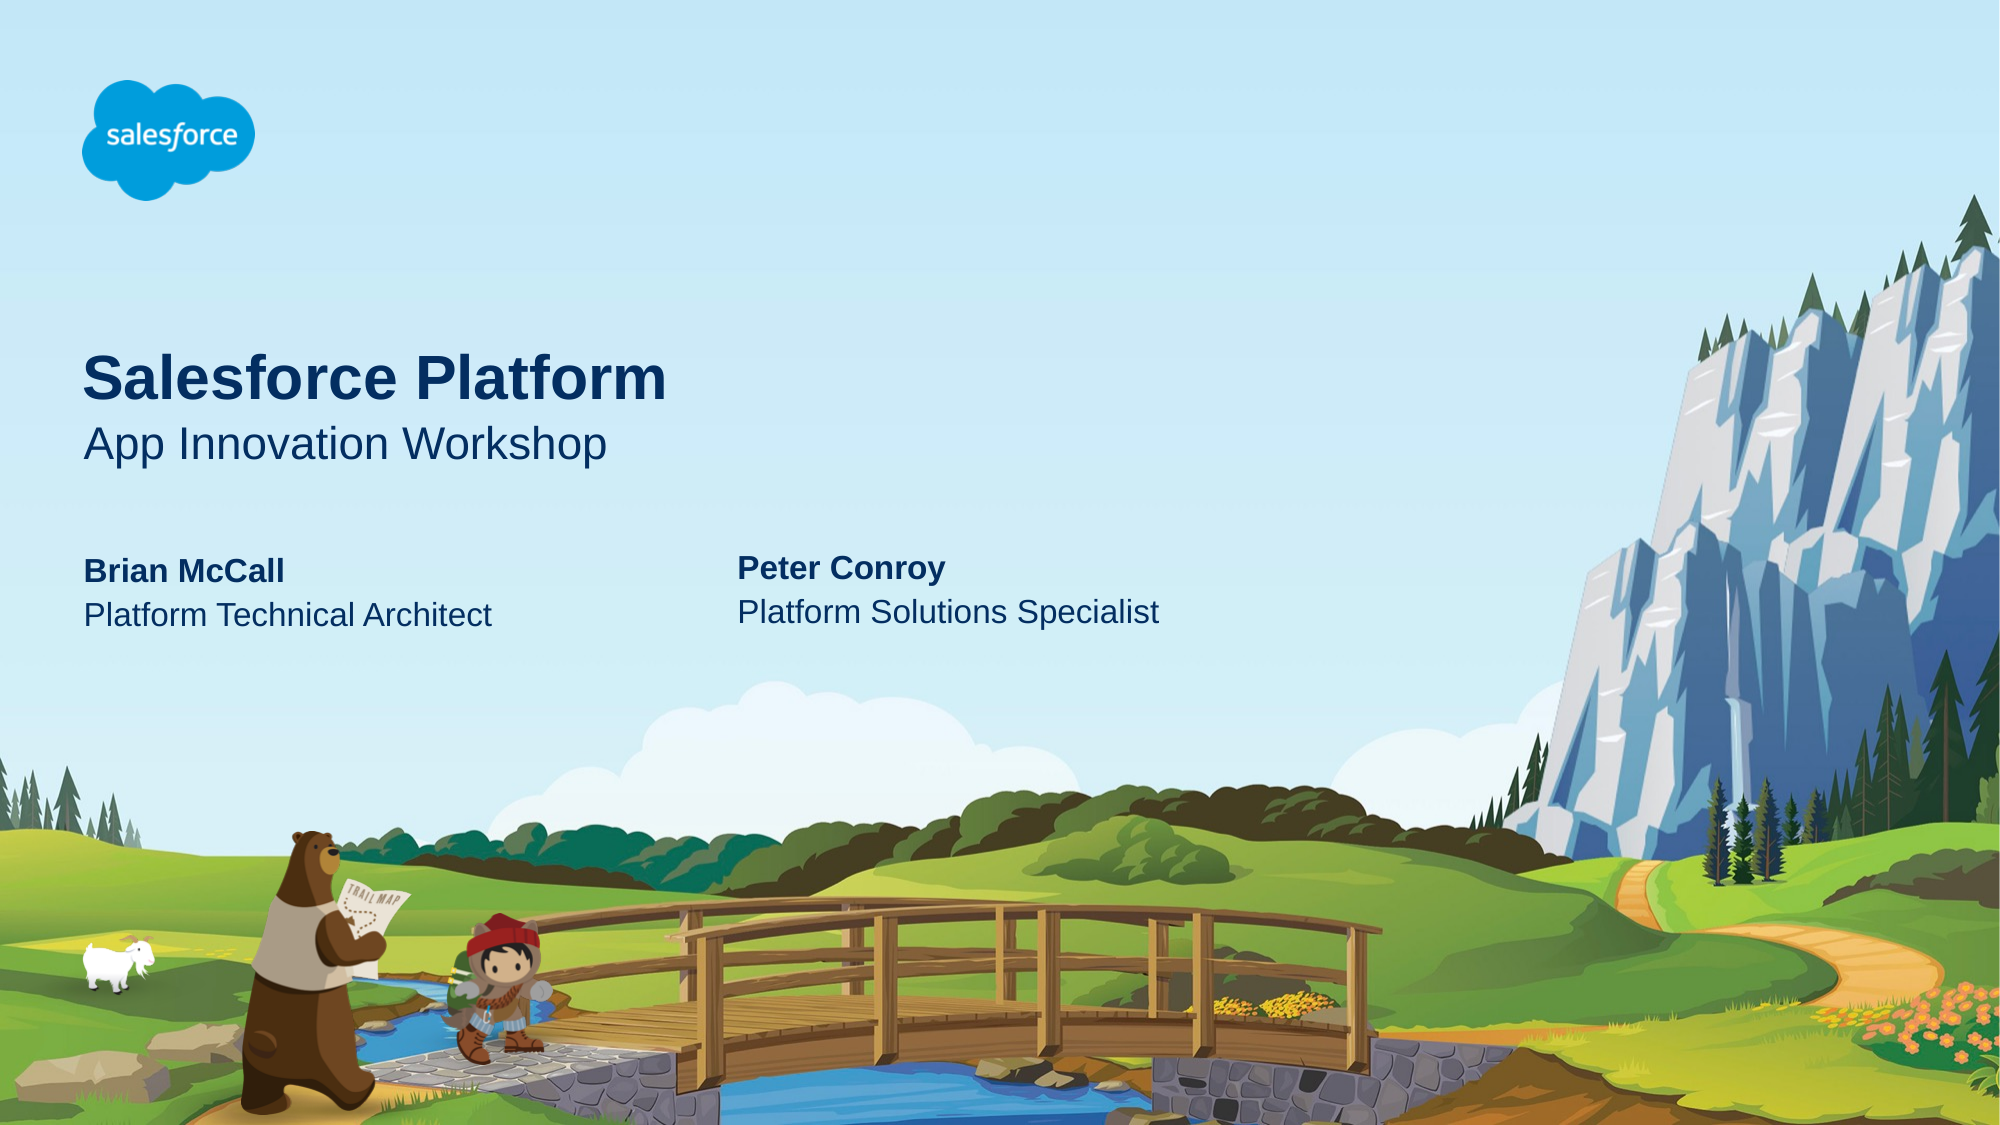

# Salesforce Platform
App Innovation Workshop
Peter Conroy
Brian McCall
Platform Solutions Specialist
Platform Technical Architect